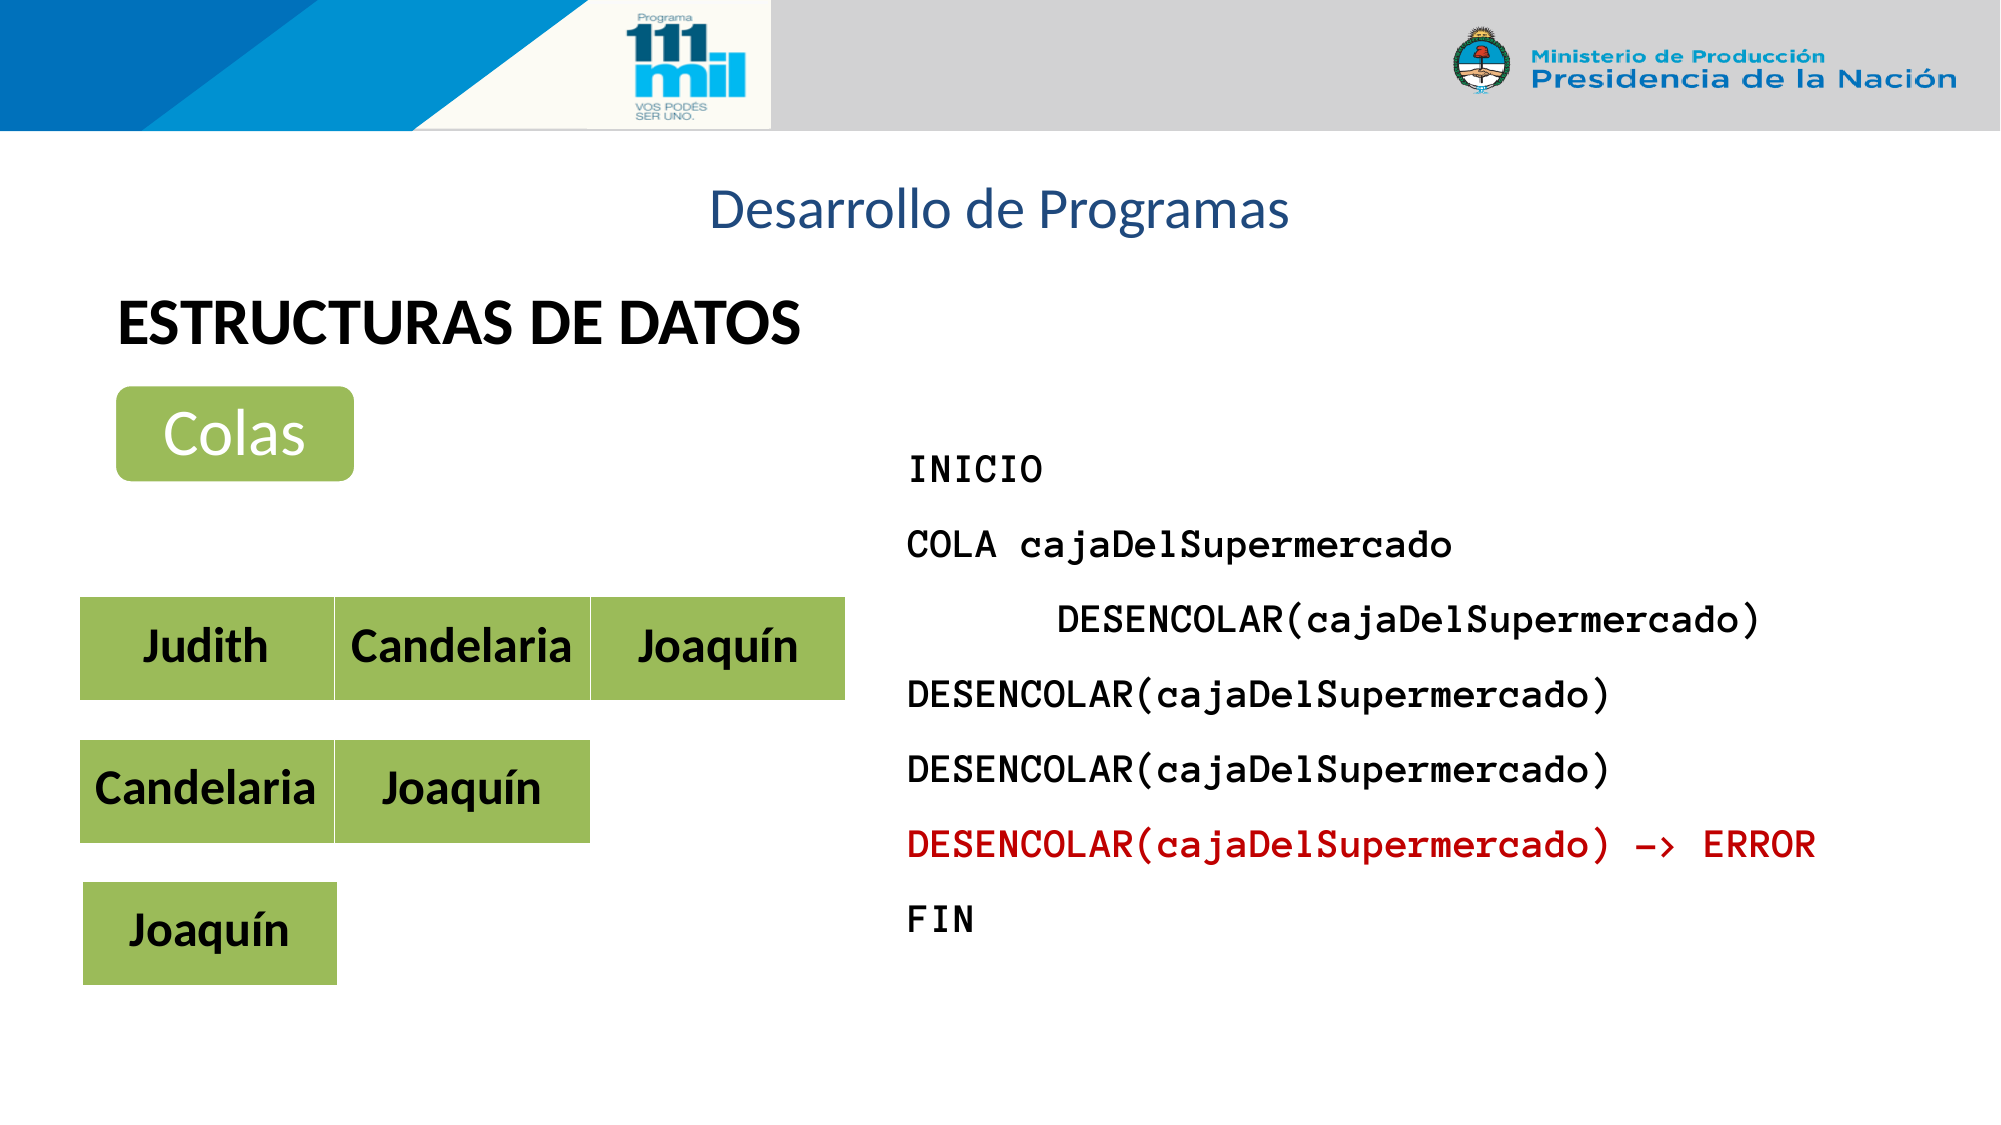

Desarrollo de Programas

ESTRUCTURAS DE DATOS

Colas
INICIO
COLA cajaDelSupermercado
	DESENCOLAR(cajaDelSupermercado) 	DESENCOLAR(cajaDelSupermercado) 	DESENCOLAR(cajaDelSupermercado) 	DESENCOLAR(cajaDelSupermercado) -> ERROR
FIN
| Judith | Candelaria | Joaquín |
| --- | --- | --- |
| Candelaria | Joaquín |
| --- | --- |
| Joaquín |
| --- |